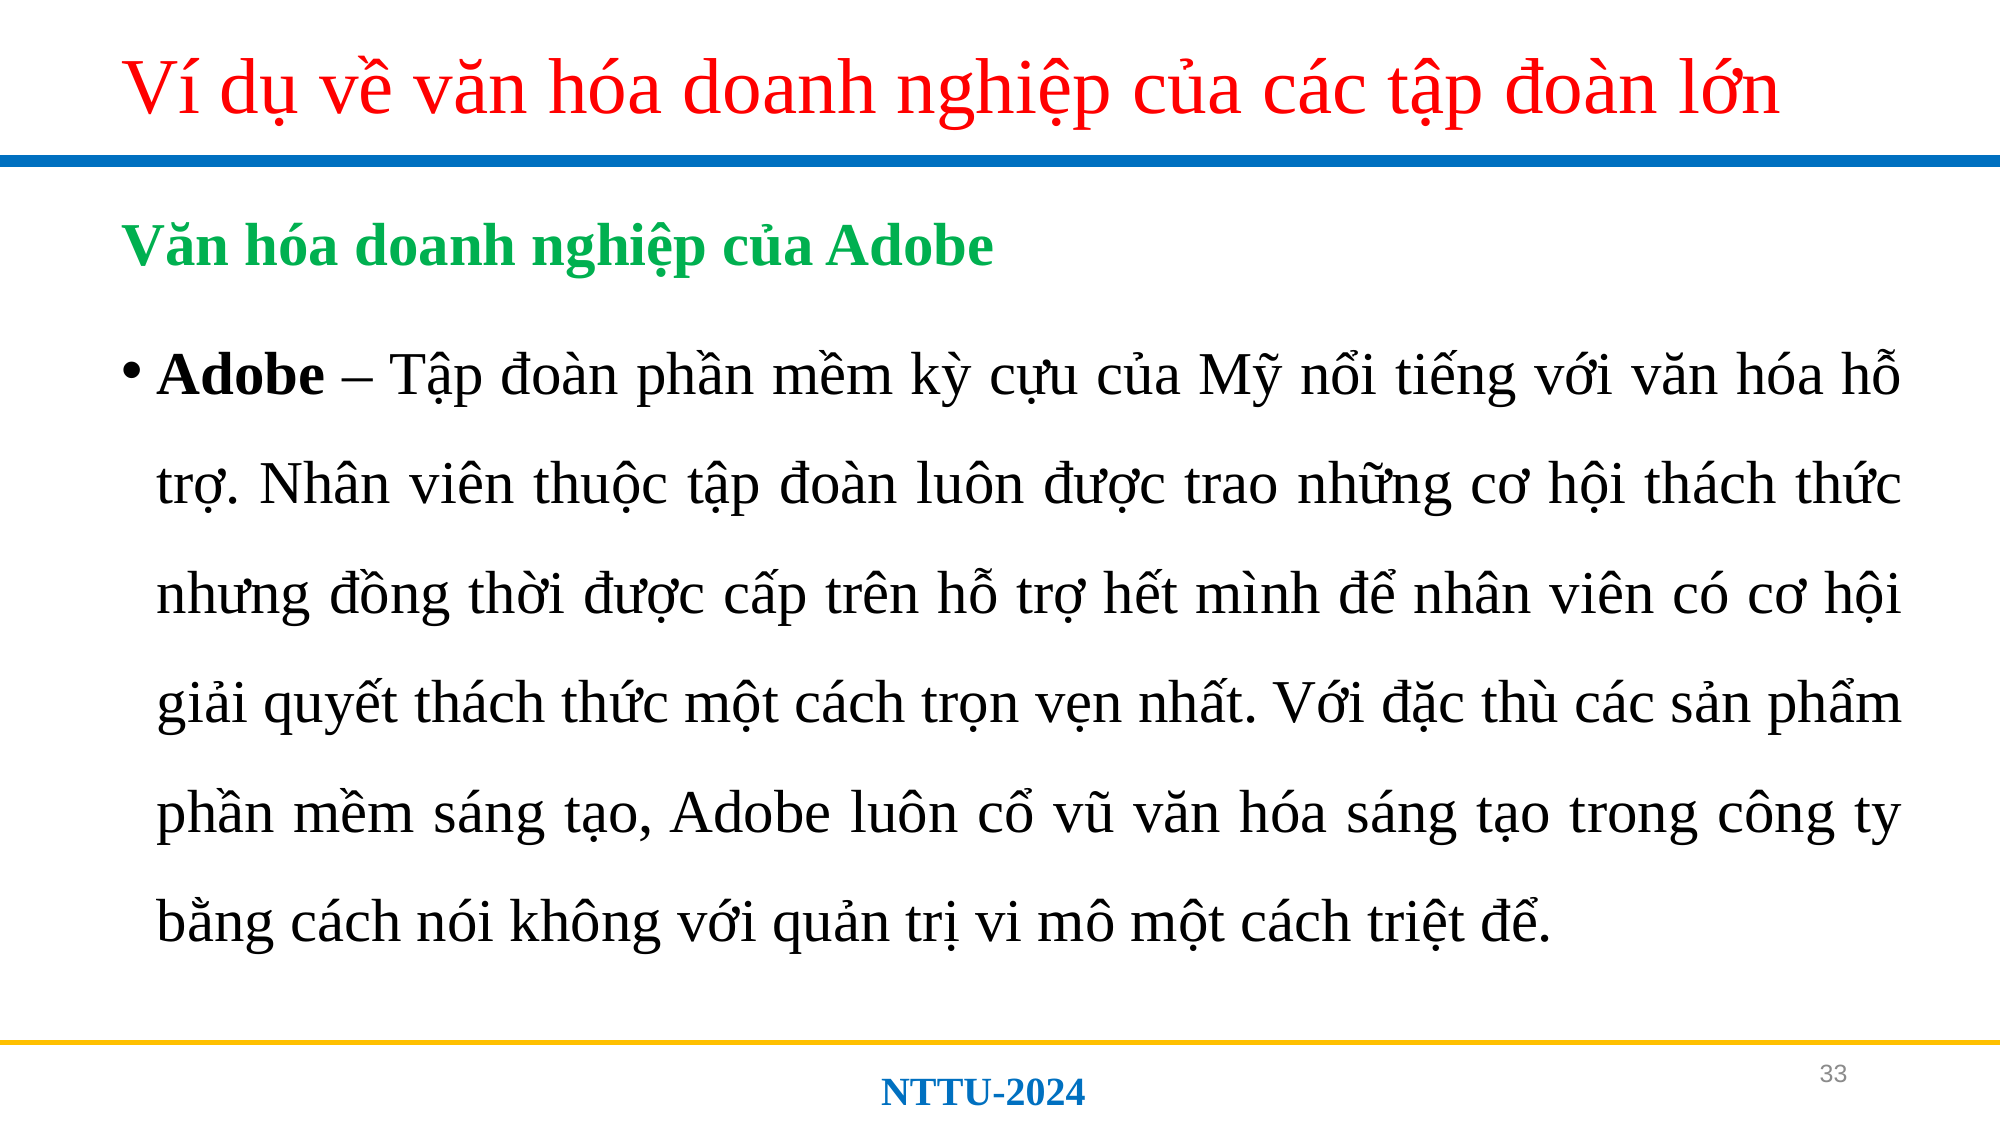

# Ví dụ về văn hóa doanh nghiệp của các tập đoàn lớn
Văn hóa doanh nghiệp của Adobe
Adobe – Tập đoàn phần mềm kỳ cựu của Mỹ nổi tiếng với văn hóa hỗ trợ. Nhân viên thuộc tập đoàn luôn được trao những cơ hội thách thức nhưng đồng thời được cấp trên hỗ trợ hết mình để nhân viên có cơ hội giải quyết thách thức một cách trọn vẹn nhất. Với đặc thù các sản phẩm phần mềm sáng tạo, Adobe luôn cổ vũ văn hóa sáng tạo trong công ty bằng cách nói không với quản trị vi mô một cách triệt để.

33